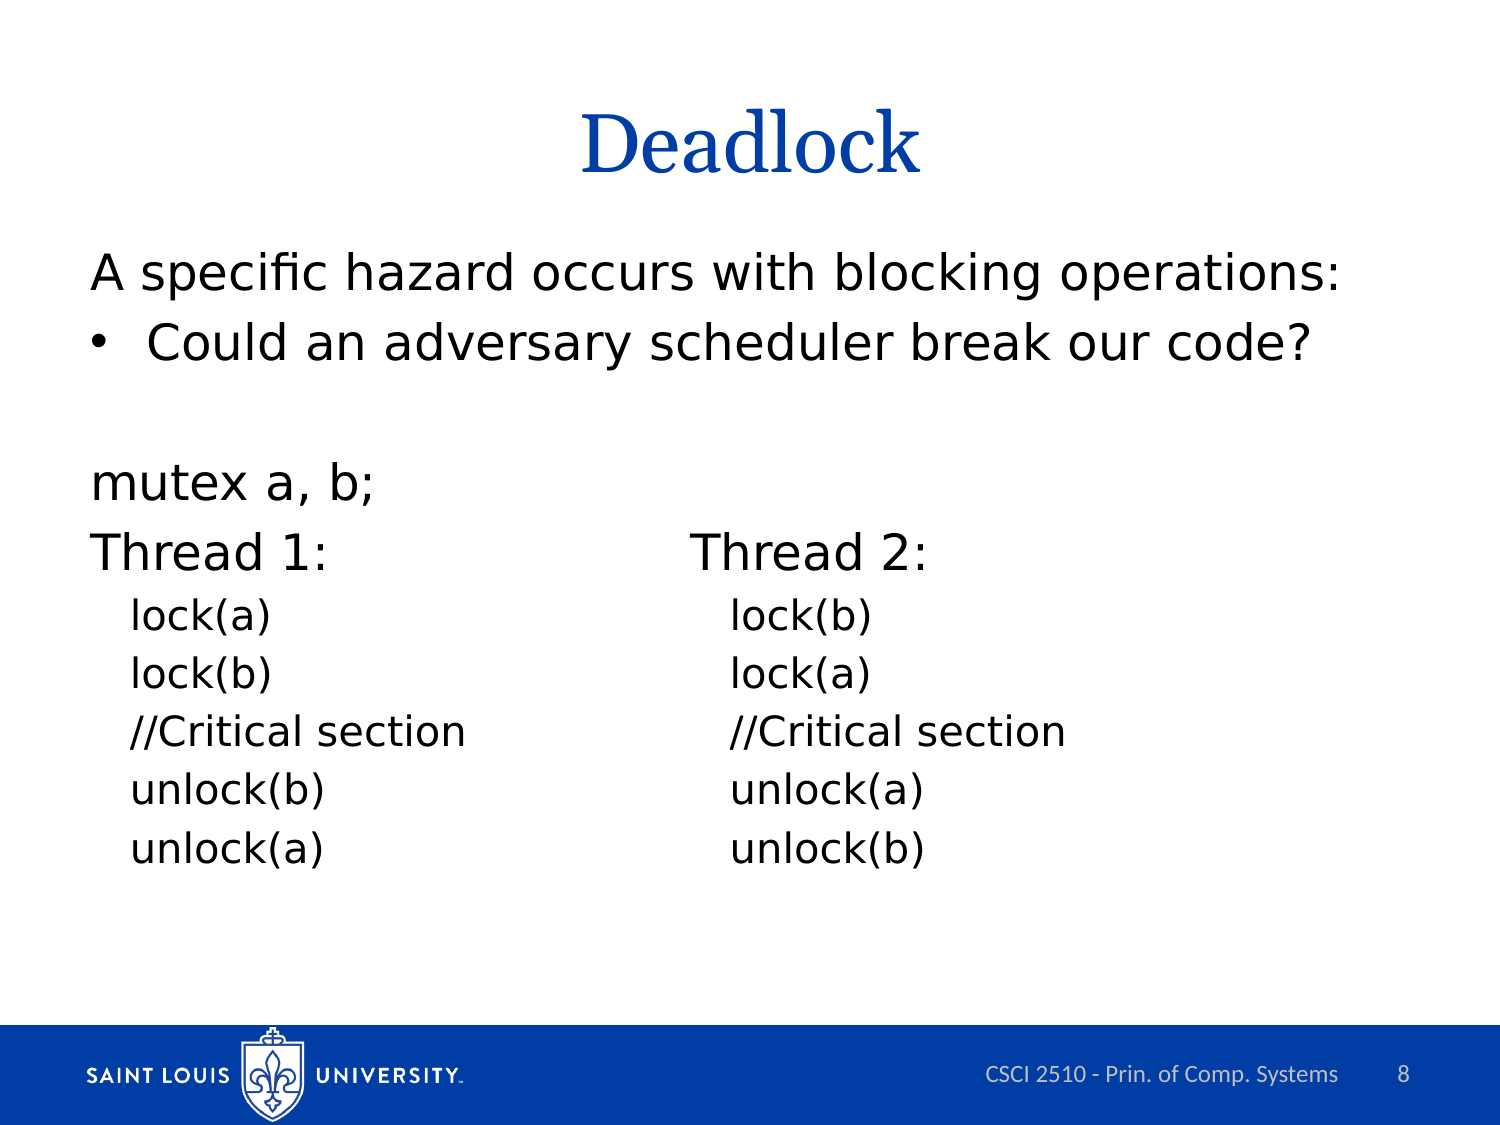

# Deadlock
A specific hazard occurs with blocking operations:
Could an adversary scheduler break our code?

mutex a, b;
Thread 1:			Thread 2:
   lock(a)			   lock(b)
   lock(b)			   lock(a)
   //Critical section		   //Critical section
   unlock(b)			   unlock(a)
   unlock(a)			   unlock(b)

CSCI 2510 - Prin. of Comp. Systems
8